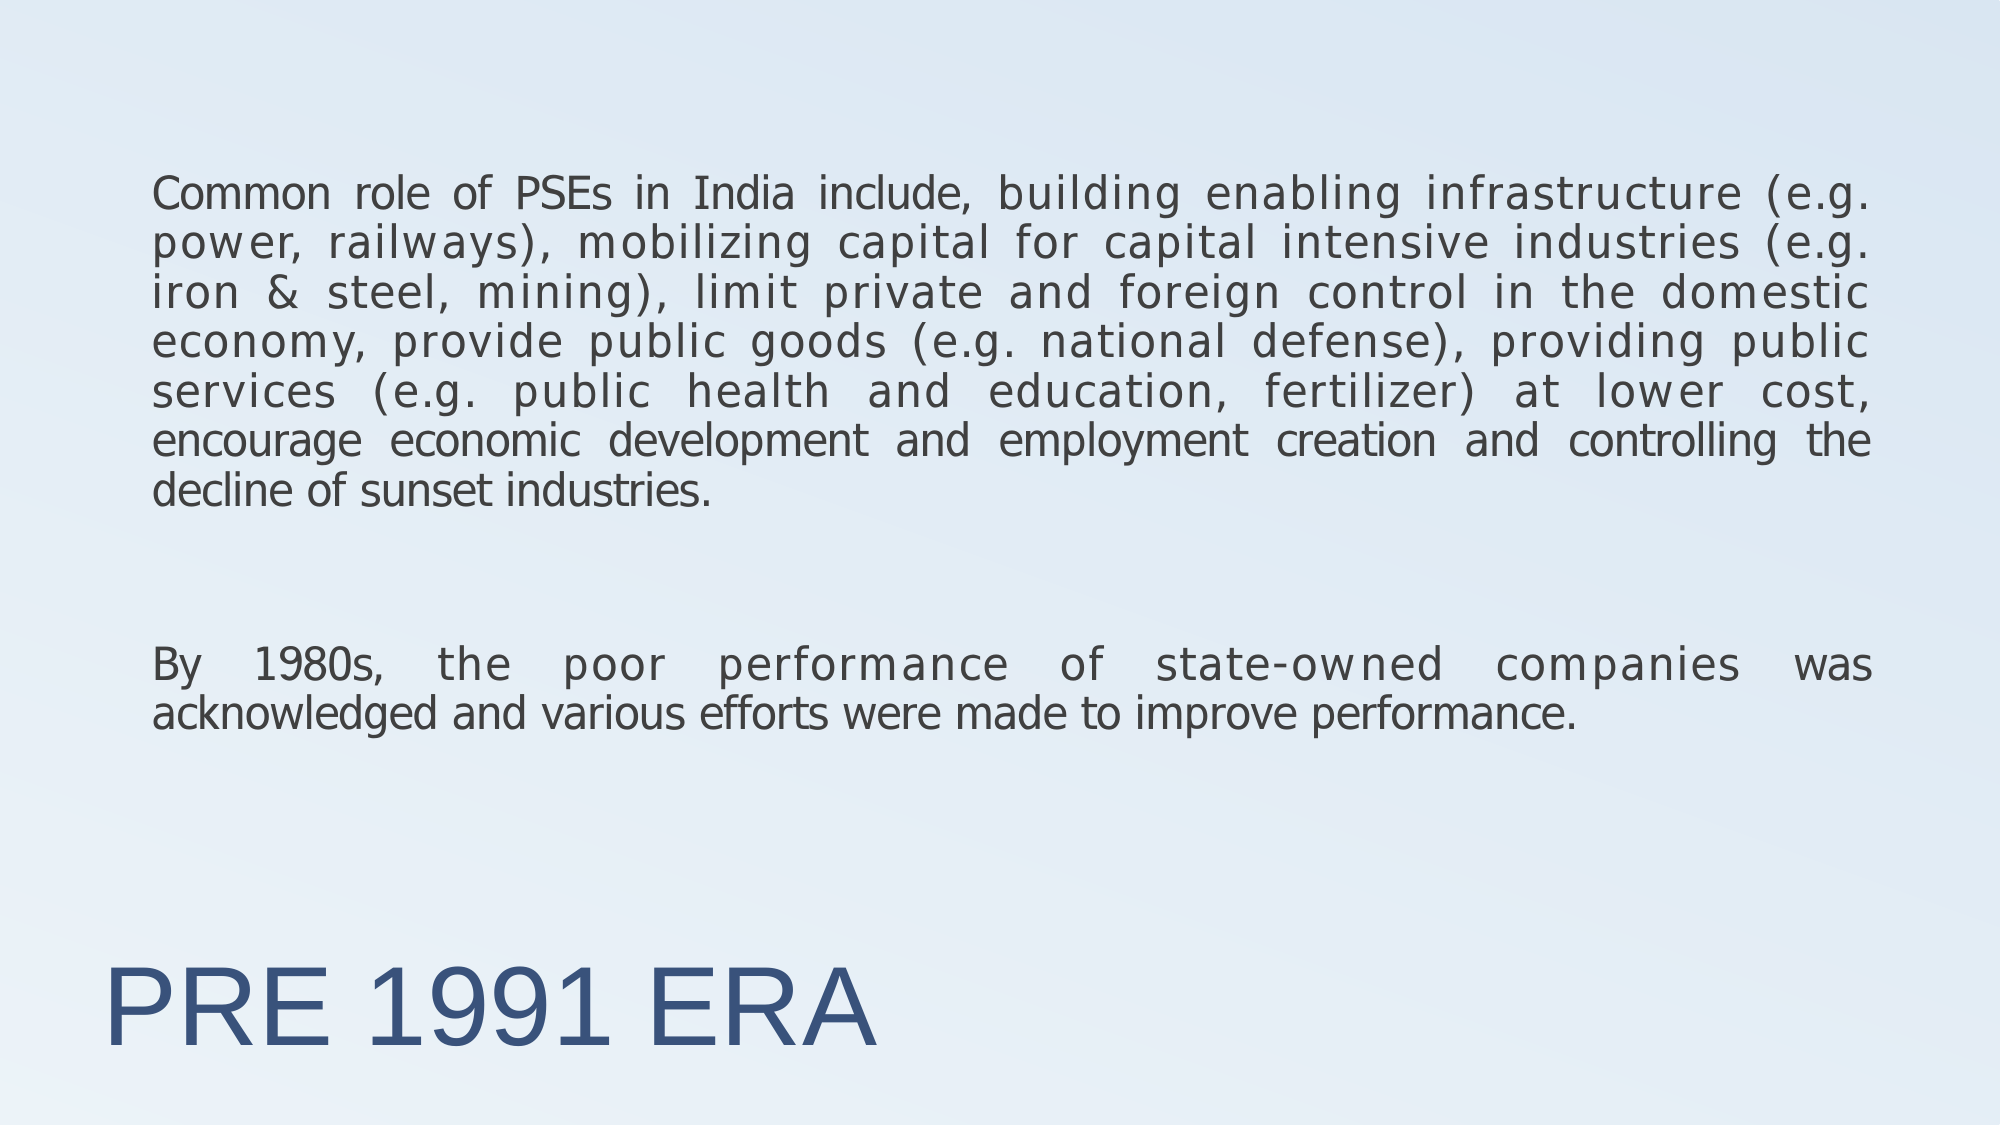

Common role of PSEs in India include, building enabling infrastructure (e.g. power, railways), mobilizing capital for capital intensive industries (e.g. iron & steel, mining), limit private and foreign control in the domestic economy, provide public goods (e.g. national defense), providing public services (e.g. public health and education, fertilizer) at lower cost, encourage economic development and employment creation and controlling the decline of sunset industries.

By 1980s, the poor performance of state-owned companies was acknowledged and various efforts were made to improve performance.
# PRE 1991 ERA